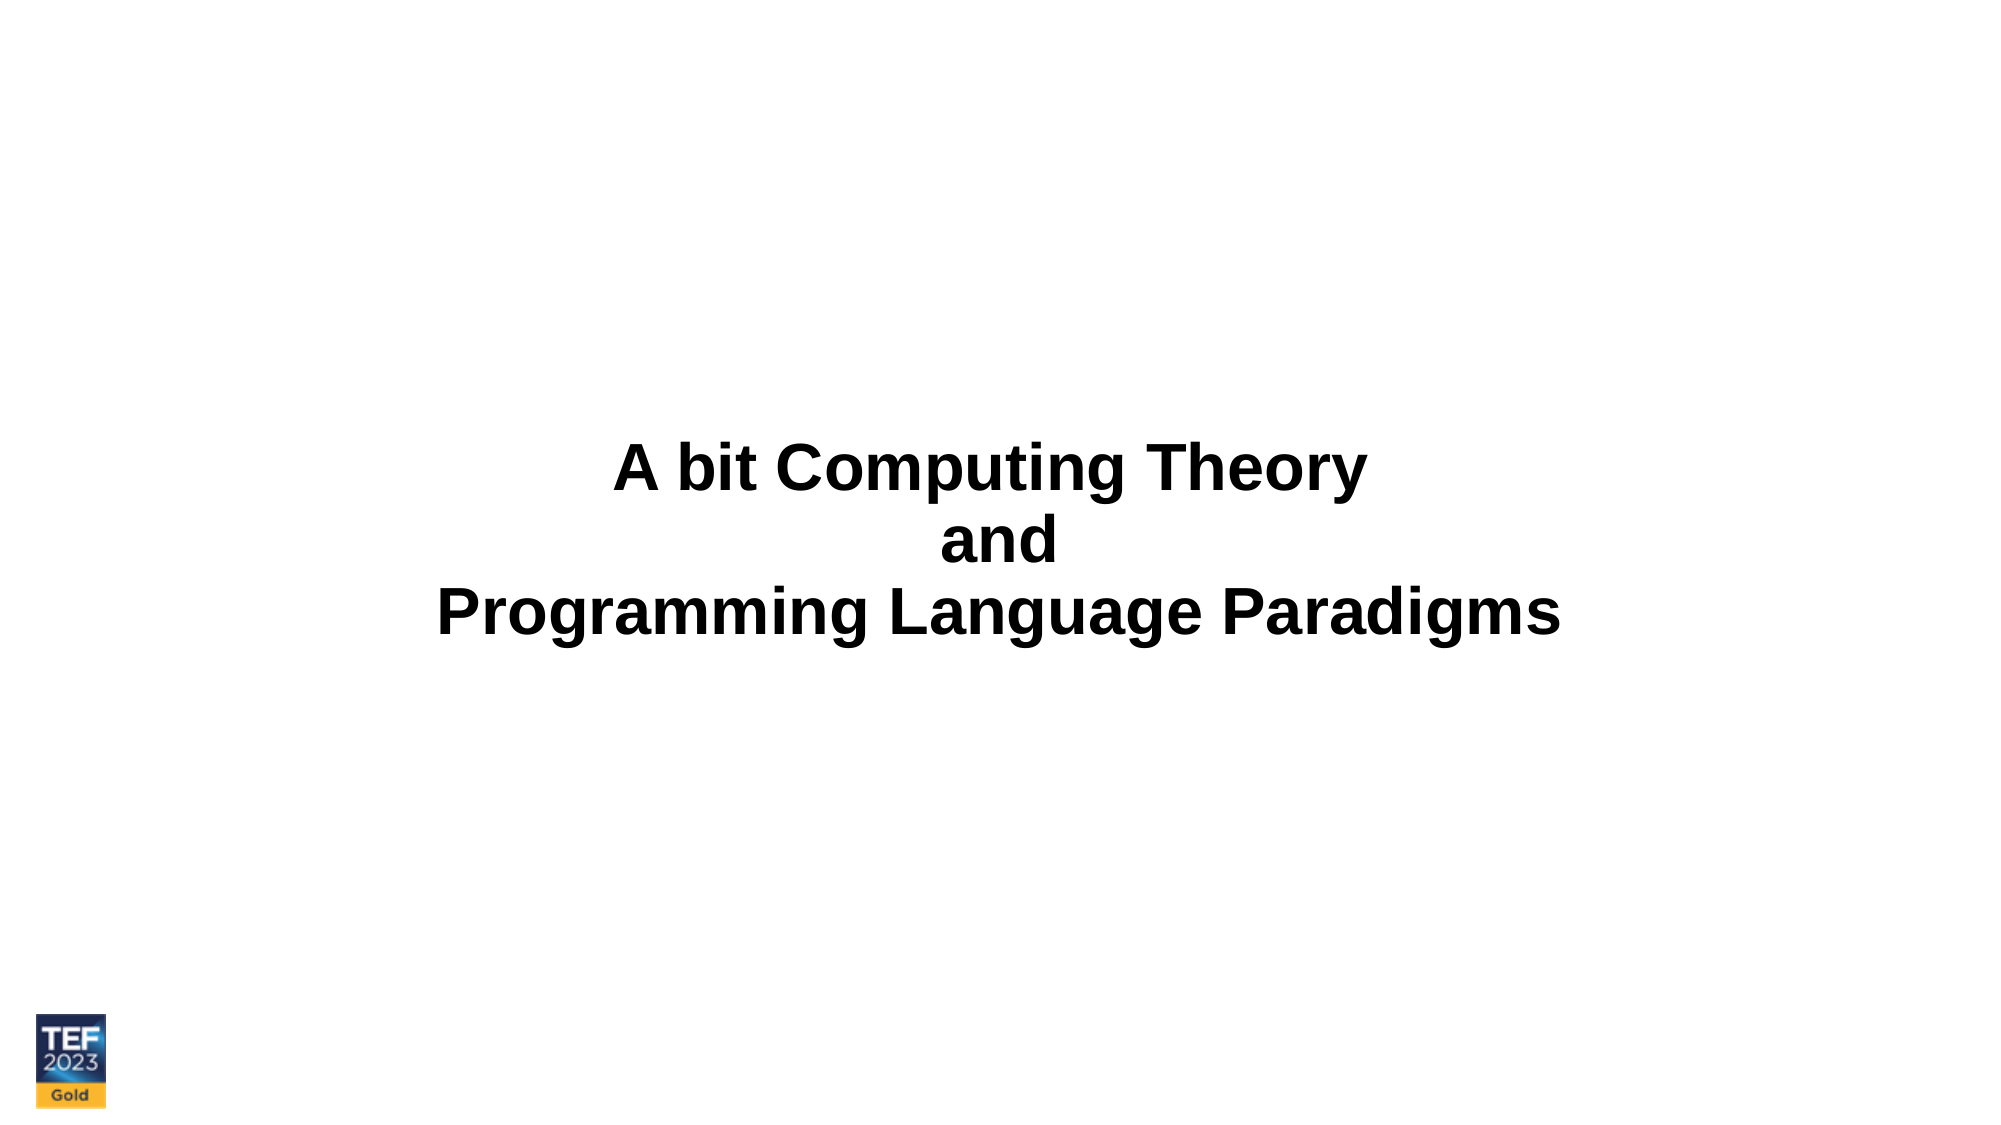

A bit Computing Theory
and
Programming Language Paradigms